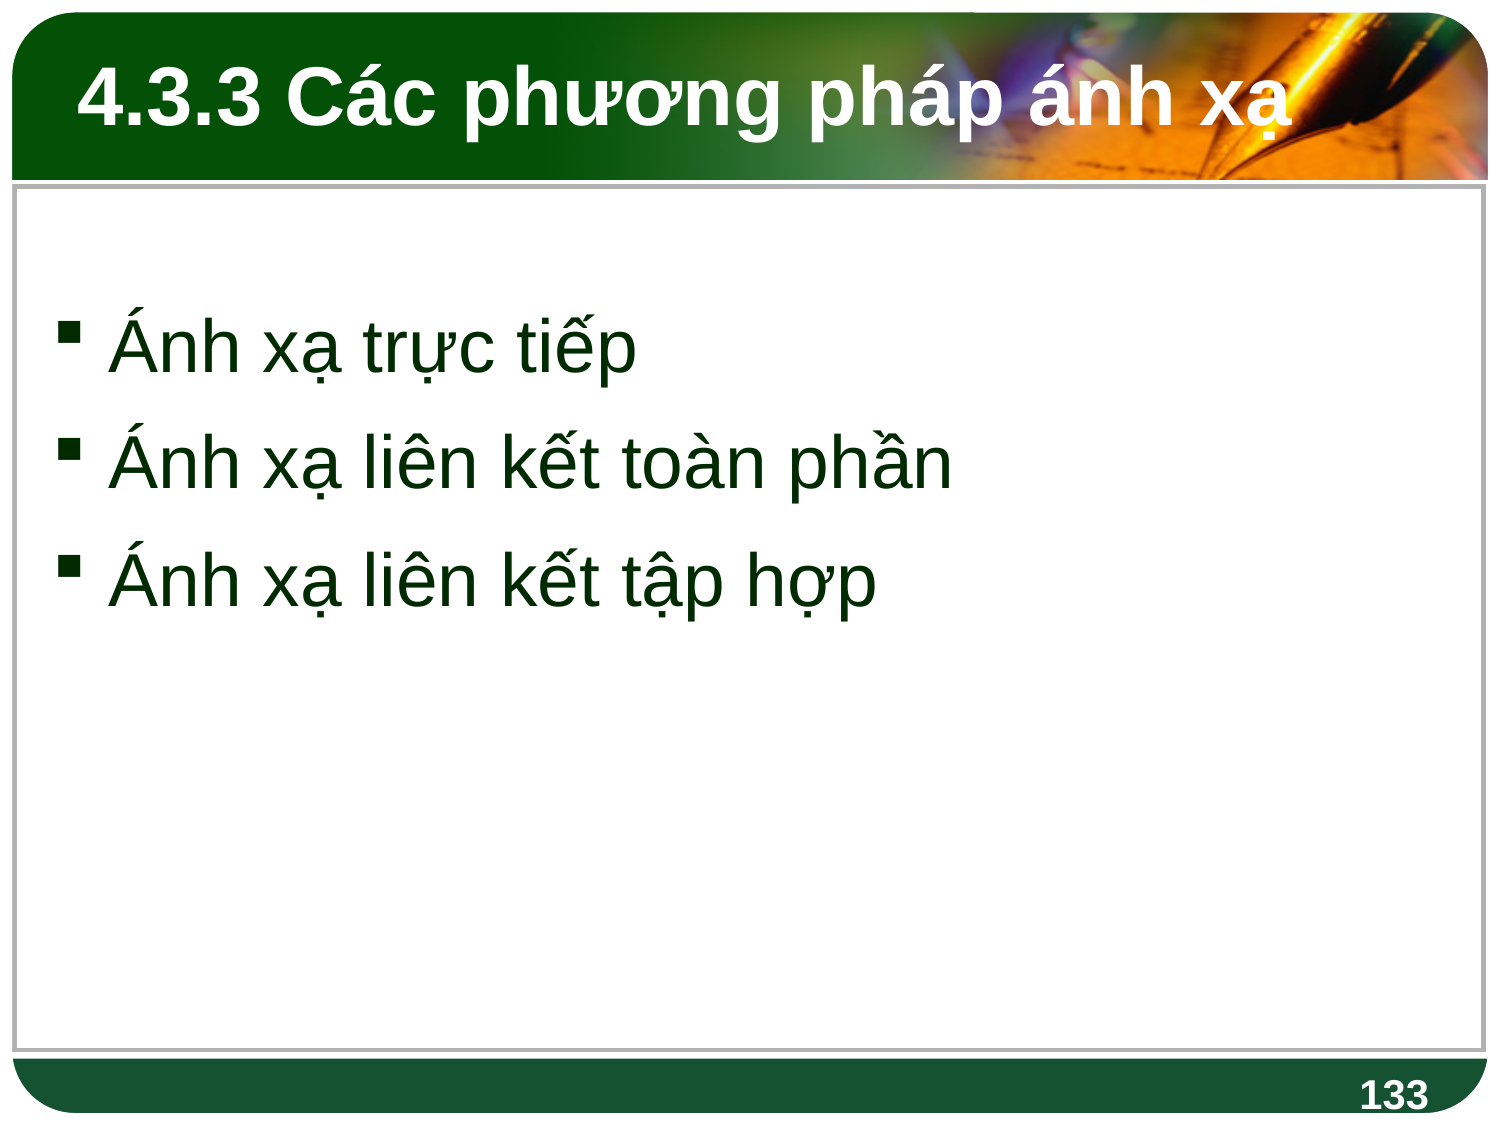

# 4.3.3 Các phương pháp ánh xạ
Ánh xạ trực tiếp
Ánh xạ liên kết toàn phần
Ánh xạ liên kết tập hợp